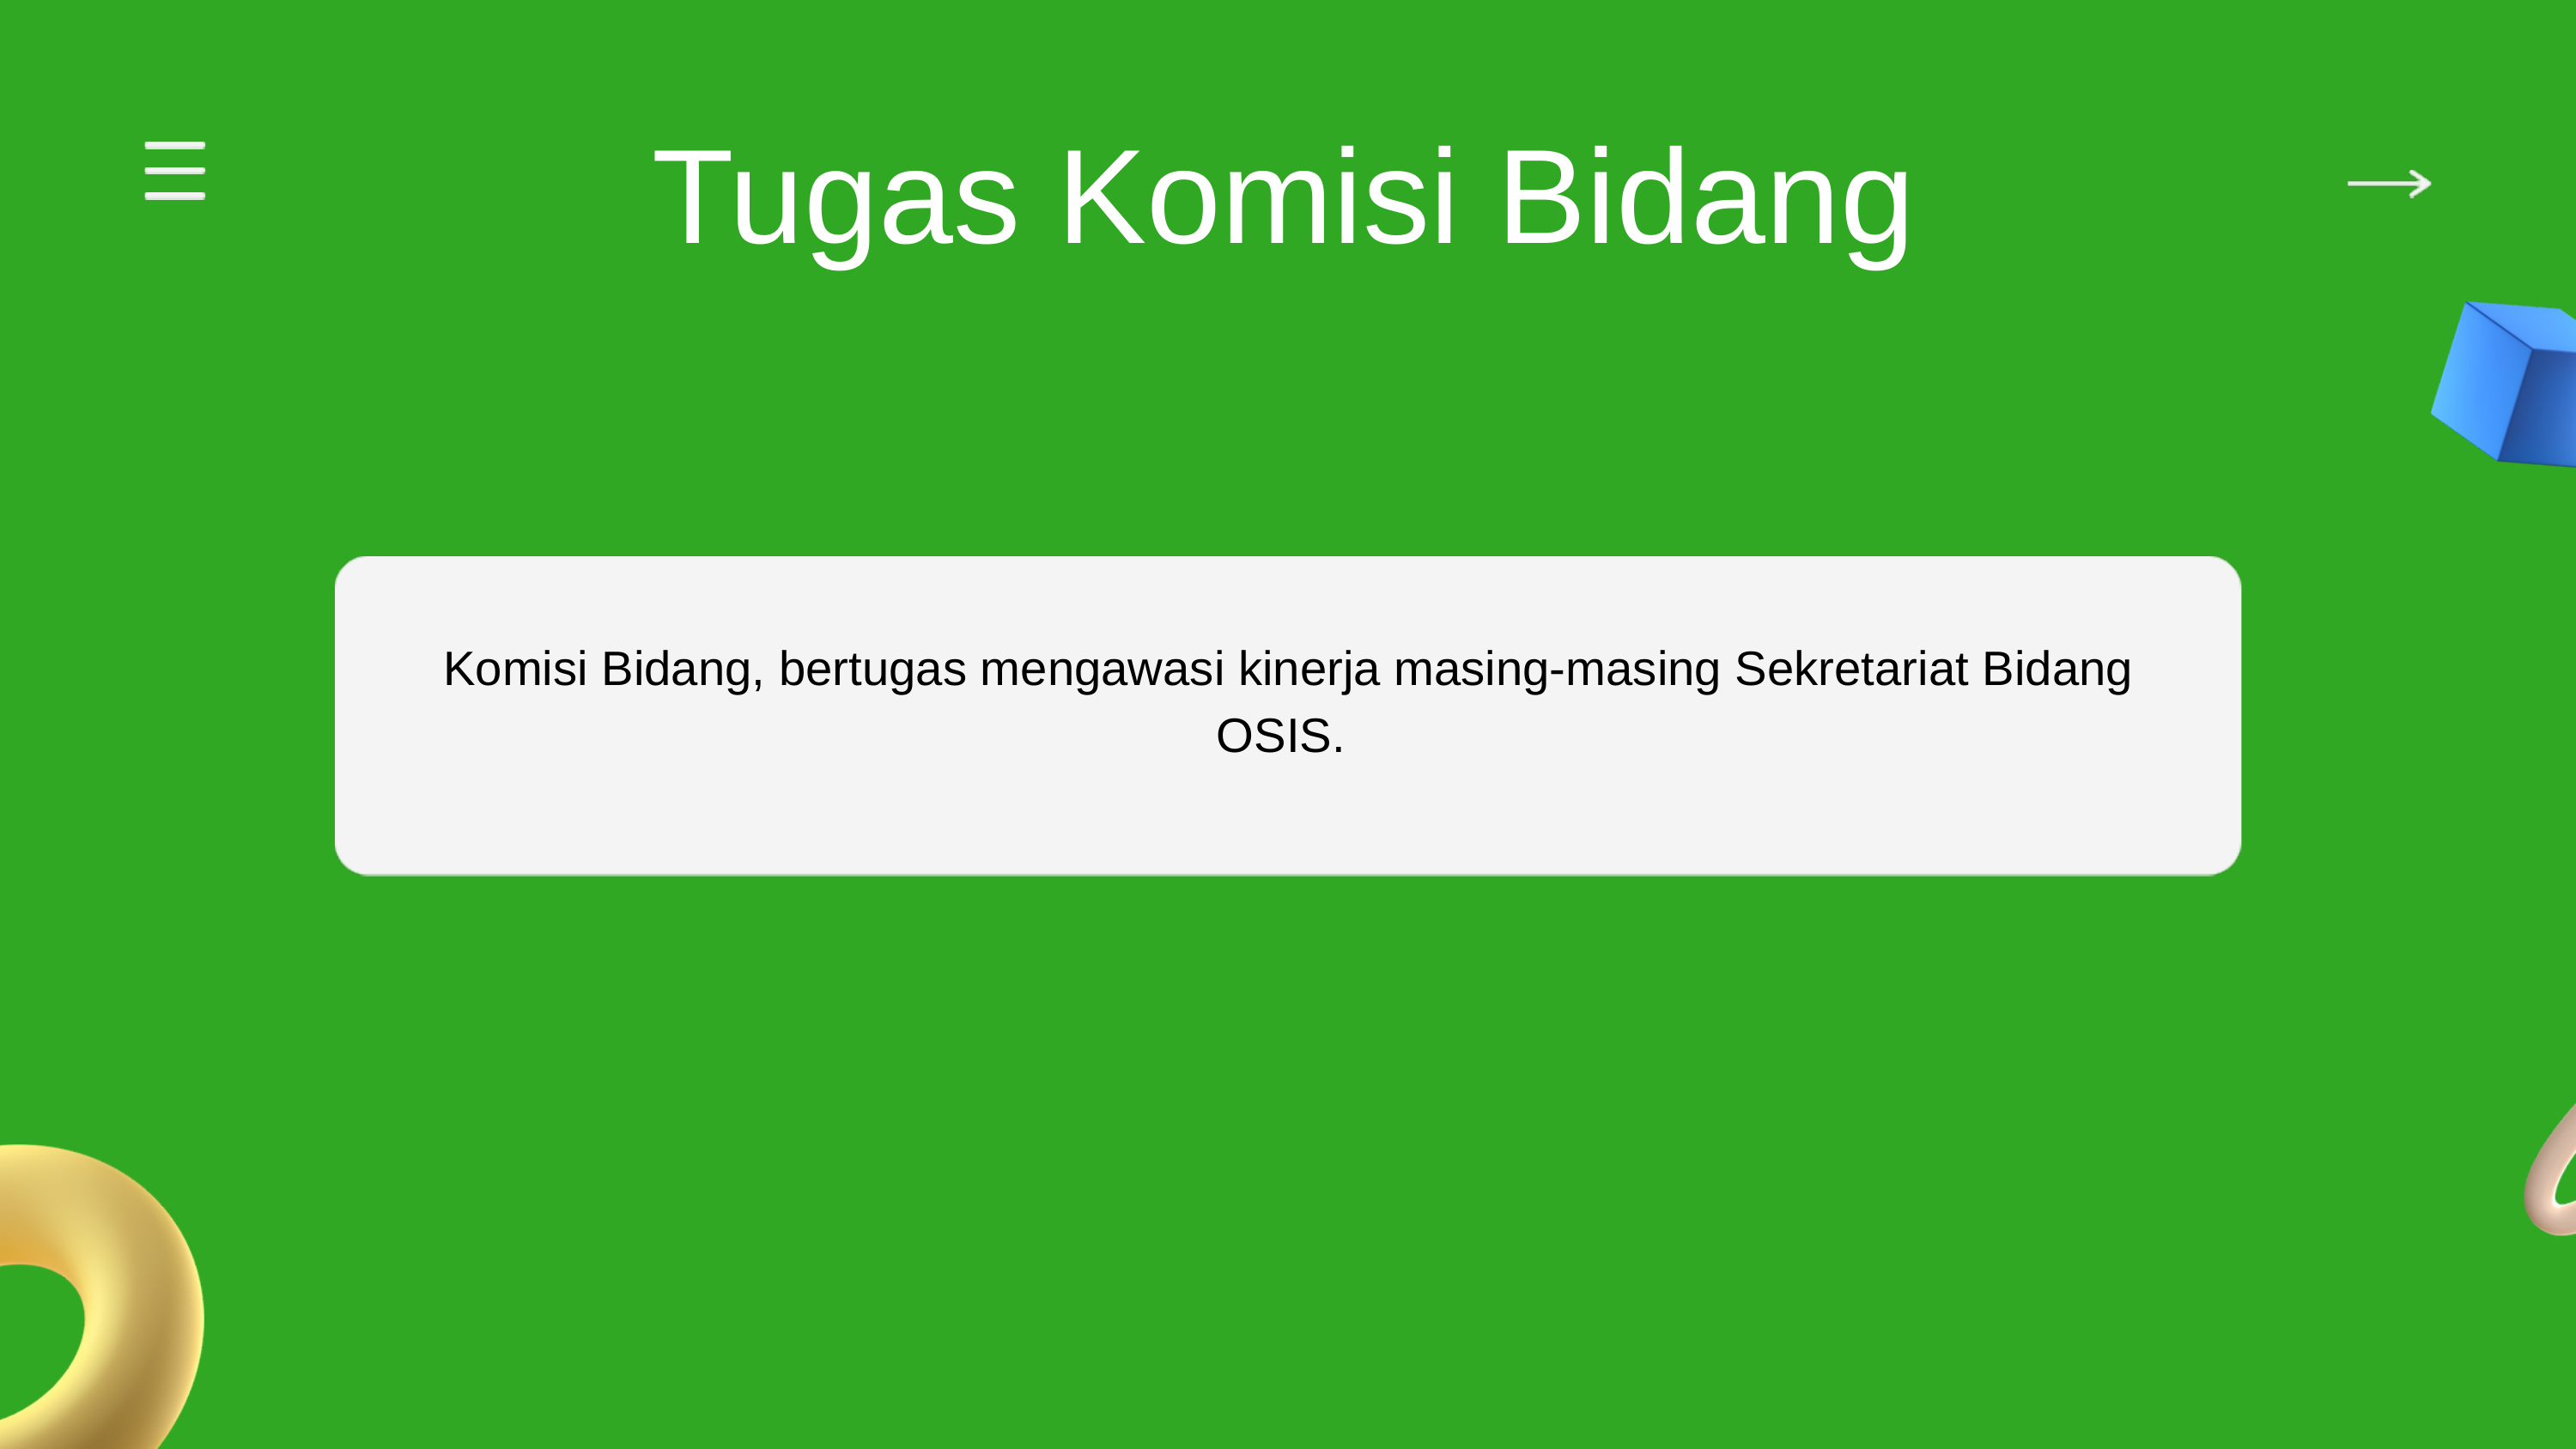

Tugas Komisi Bidang

Komisi Bidang, bertugas mengawasi kinerja masing-masing Sekretariat Bidang OSIS.